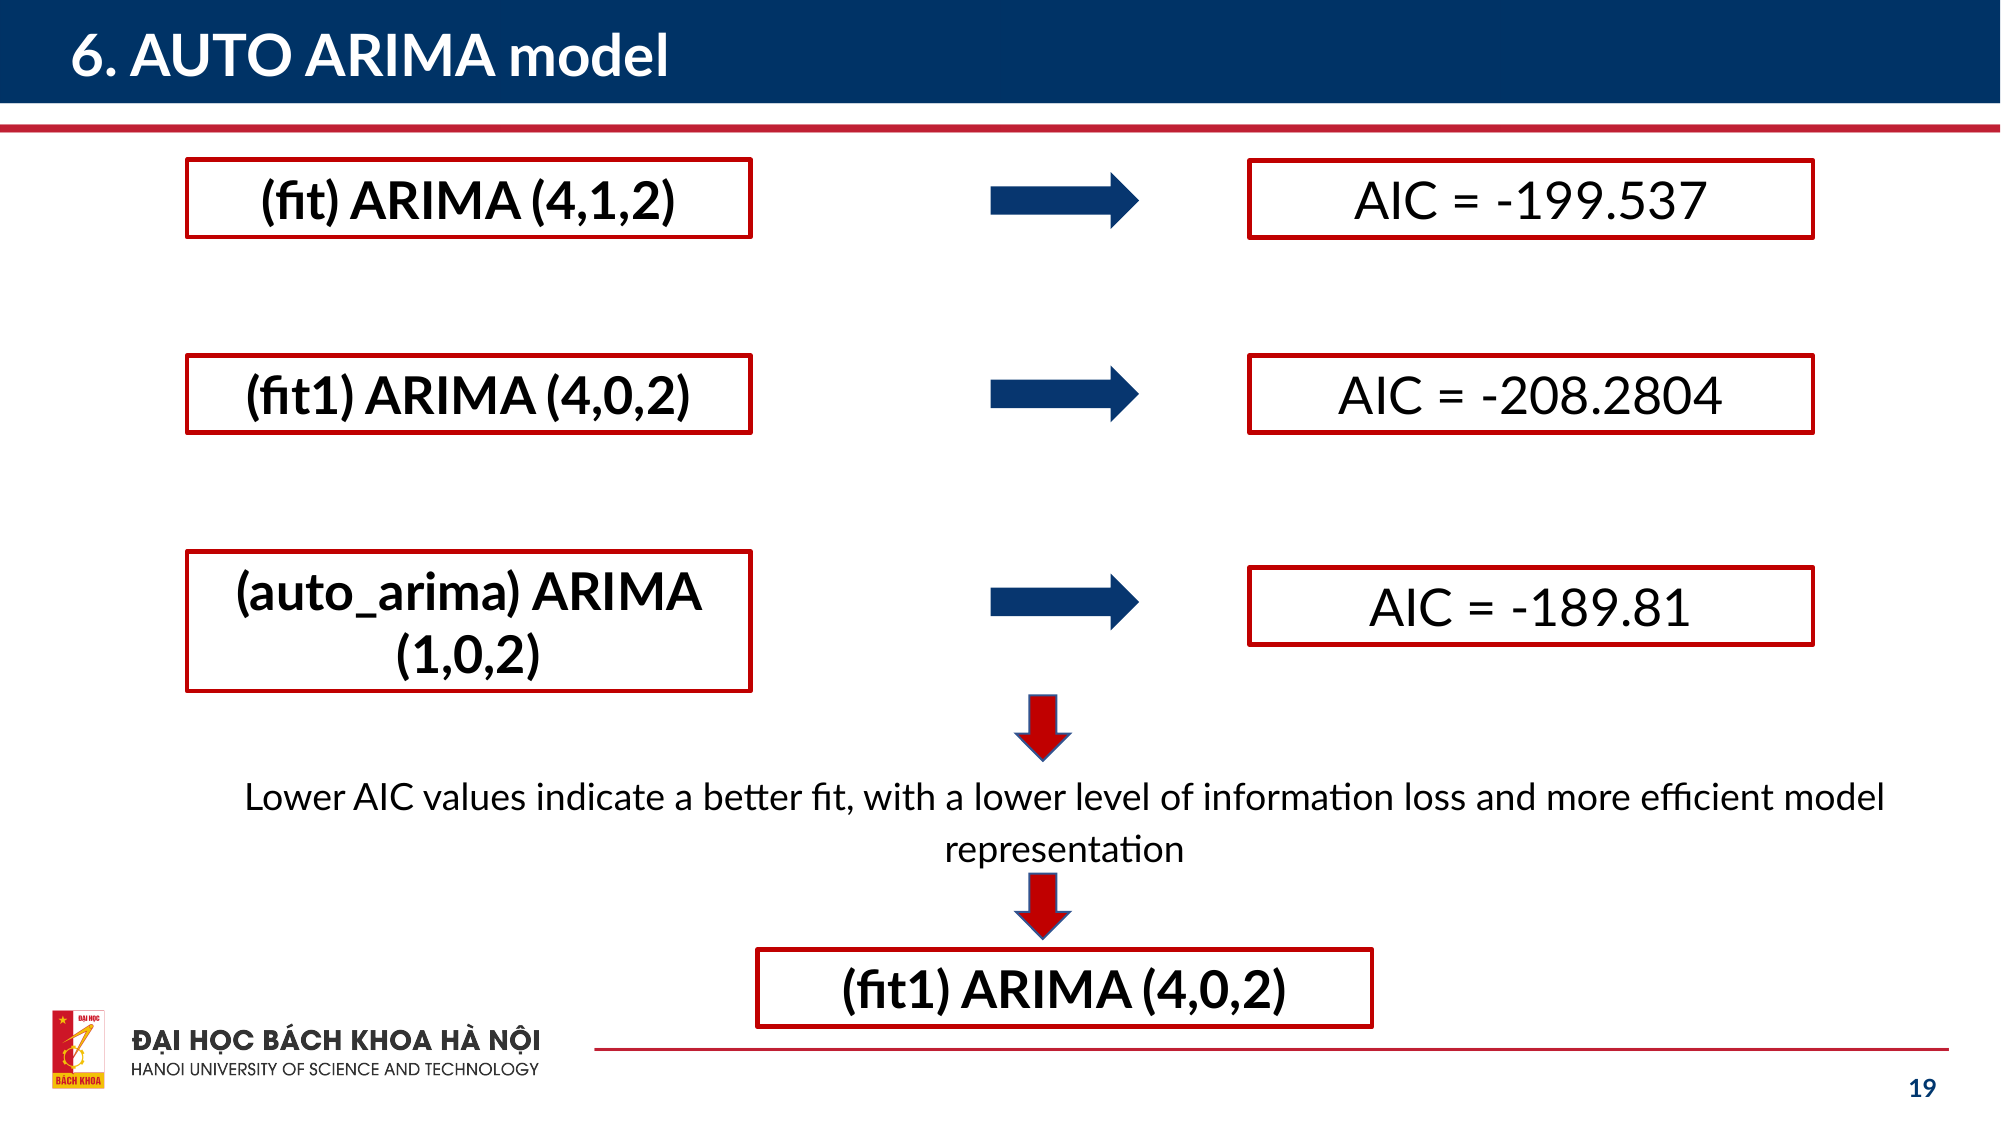

# 6. AUTO ARIMA model
(fit) ARIMA (4,1,2)
AIC = -199.537

(fit1) ARIMA (4,0,2)
AIC = -208.2804

(auto_arima) ARIMA (1,0,2)
AIC = -189.81

Lower AIC values indicate a better fit, with a lower level of information loss and more efficient model representation

(fit1) ARIMA (4,0,2)
19